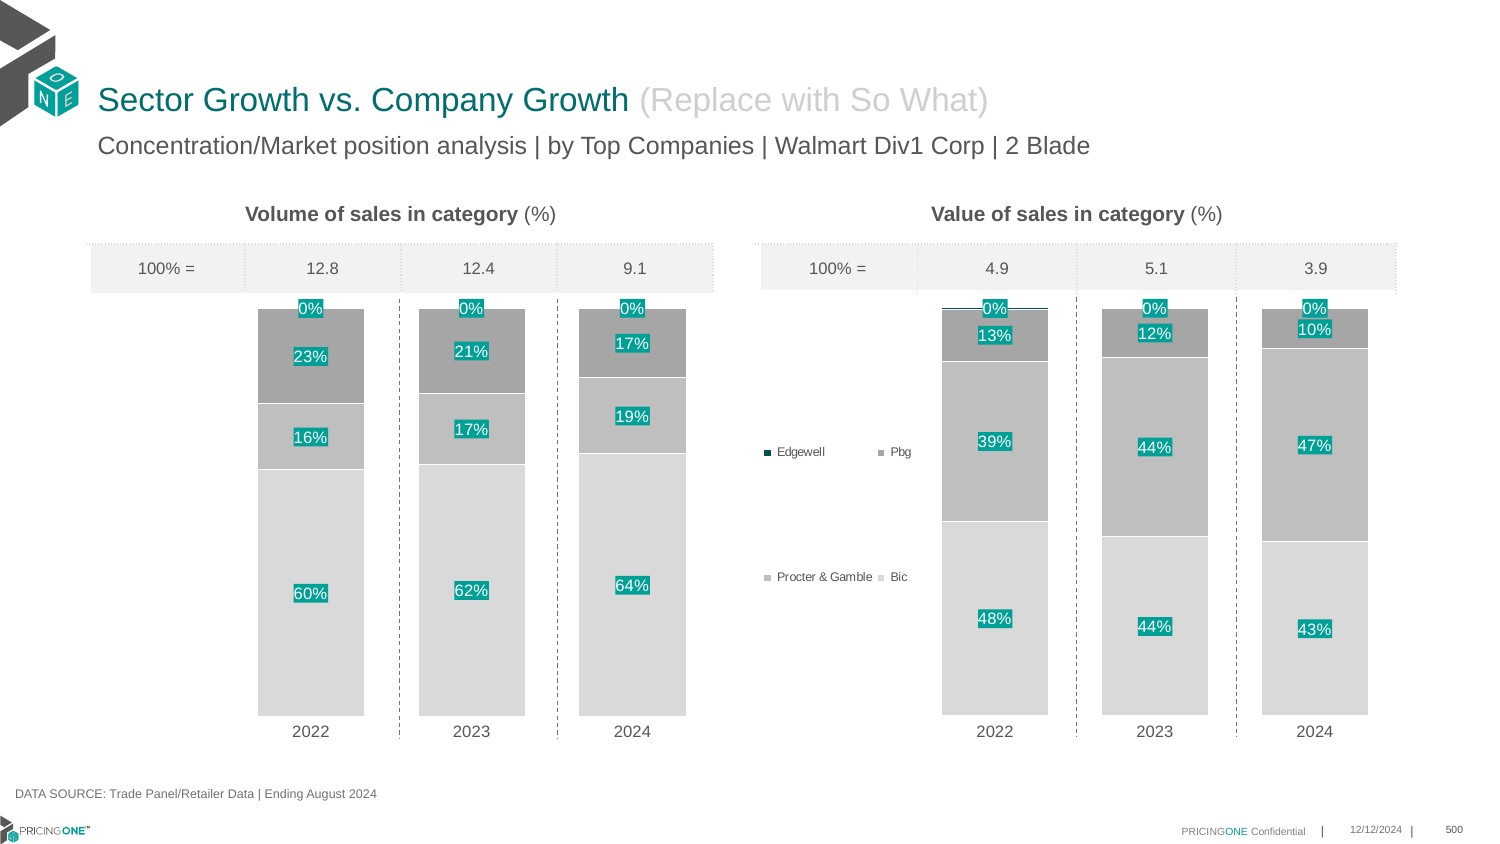

# Sector Growth vs. Company Growth (Replace with So What)
Concentration/Market position analysis | by Top Companies | Walmart Div1 Corp | 2 Blade
| Volume of sales in category (%) |  |  |  |
| --- | --- | --- | --- |
| 100% = | 12.8 | 12.4 | 9.1 |
| Value of sales in category (%) |  |  |  |
| --- | --- | --- | --- |
| 100% = | 4.9 | 5.1 | 3.9 |

### Chart

| Category | Bic | Procter & Gamble | Pbg | Edgewell |
|---|---|---|---|---|
| 2022 | 0.6038662223169708 | 0.1608519529735961 | 0.23260946647982012 | 0.0026723582296128935 |
| 2023 | 0.6166479230361892 | 0.17424248714420187 | 0.20674572391700416 | 0.002363865902604759 |
| 2024 | 0.6424646050619209 | 0.1864491027731202 | 0.16936882197469535 | 0.0017174701902634944 |

### Chart

| Category | Bic | Procter & Gamble | Pbg | Edgewell |
|---|---|---|---|---|
| 2022 | 0.475856983226491 | 0.3931306145984938 | 0.12780703039142285 | 0.0032053717835923393 |
| 2023 | 0.43842771029380734 | 0.4403807379299759 | 0.11820802226987445 | 0.0029835295063423153 |
| 2024 | 0.4272633714971014 | 0.4722034907606057 | 0.09826374912336759 | 0.0022693886189253006 |
DATA SOURCE: Trade Panel/Retailer Data | Ending August 2024

12/12/2024
500